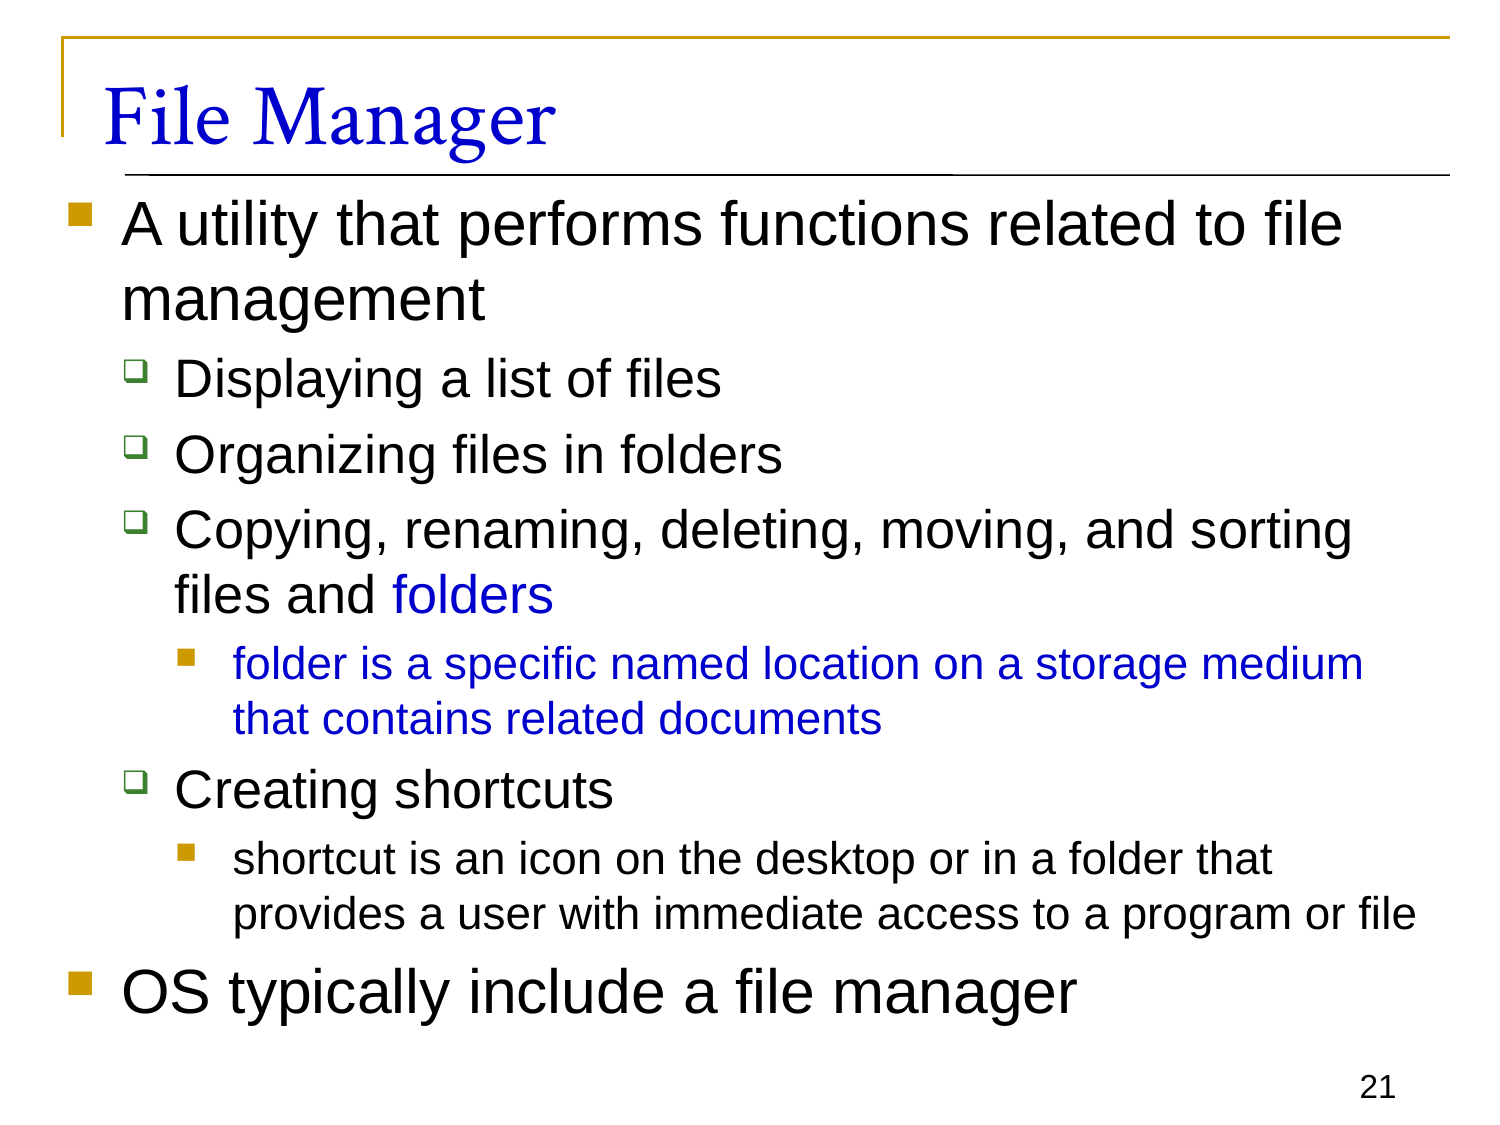

# File Manager
A utility that performs functions related to file management
Displaying a list of files
Organizing files in folders
Copying, renaming, deleting, moving, and sorting files and folders
folder is a specific named location on a storage medium that contains related documents
Creating shortcuts
shortcut is an icon on the desktop or in a folder that provides a user with immediate access to a program or file
OS typically include a file manager